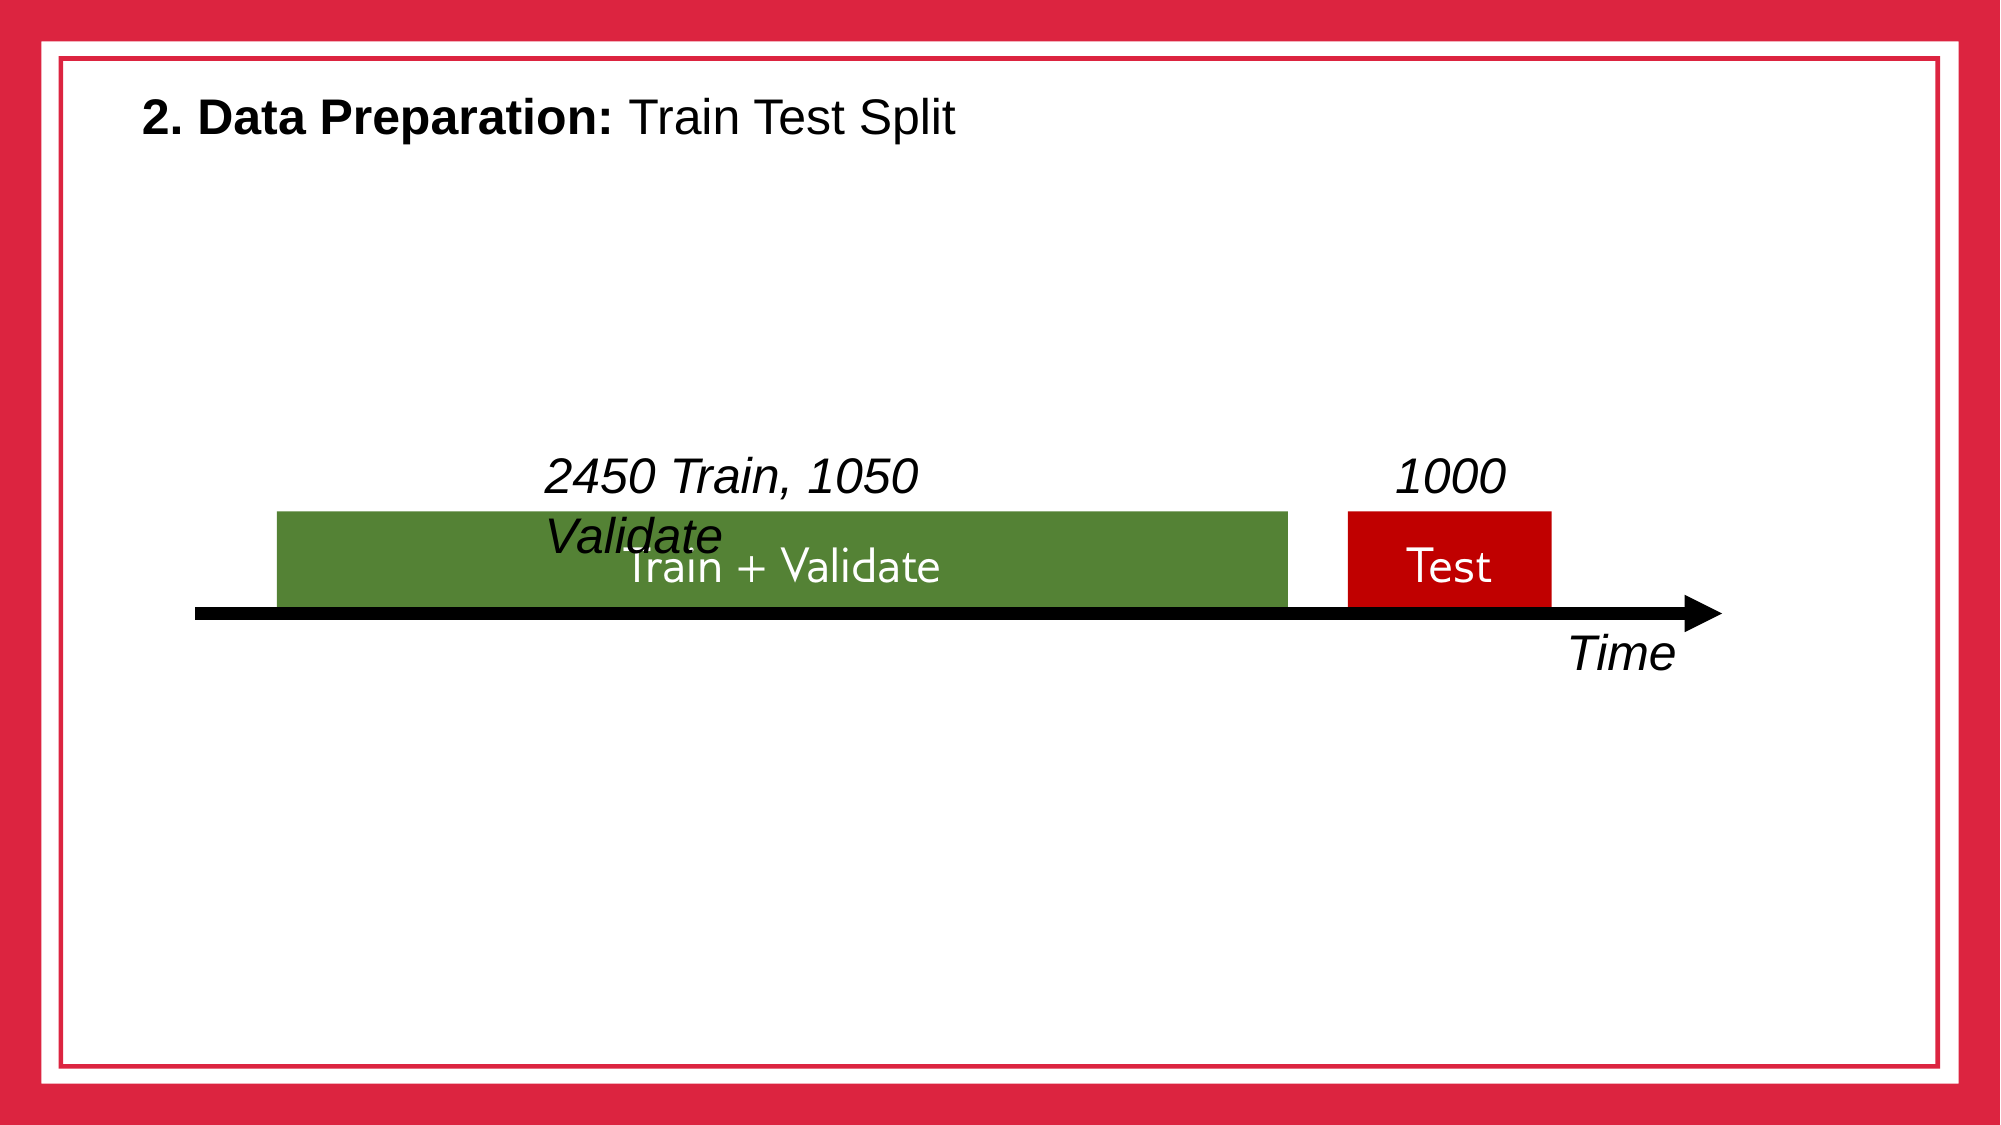

2. Data Preparation: Train Test Split
2450 Train, 1050 Validate
1000
Train + Validate
Test
Time